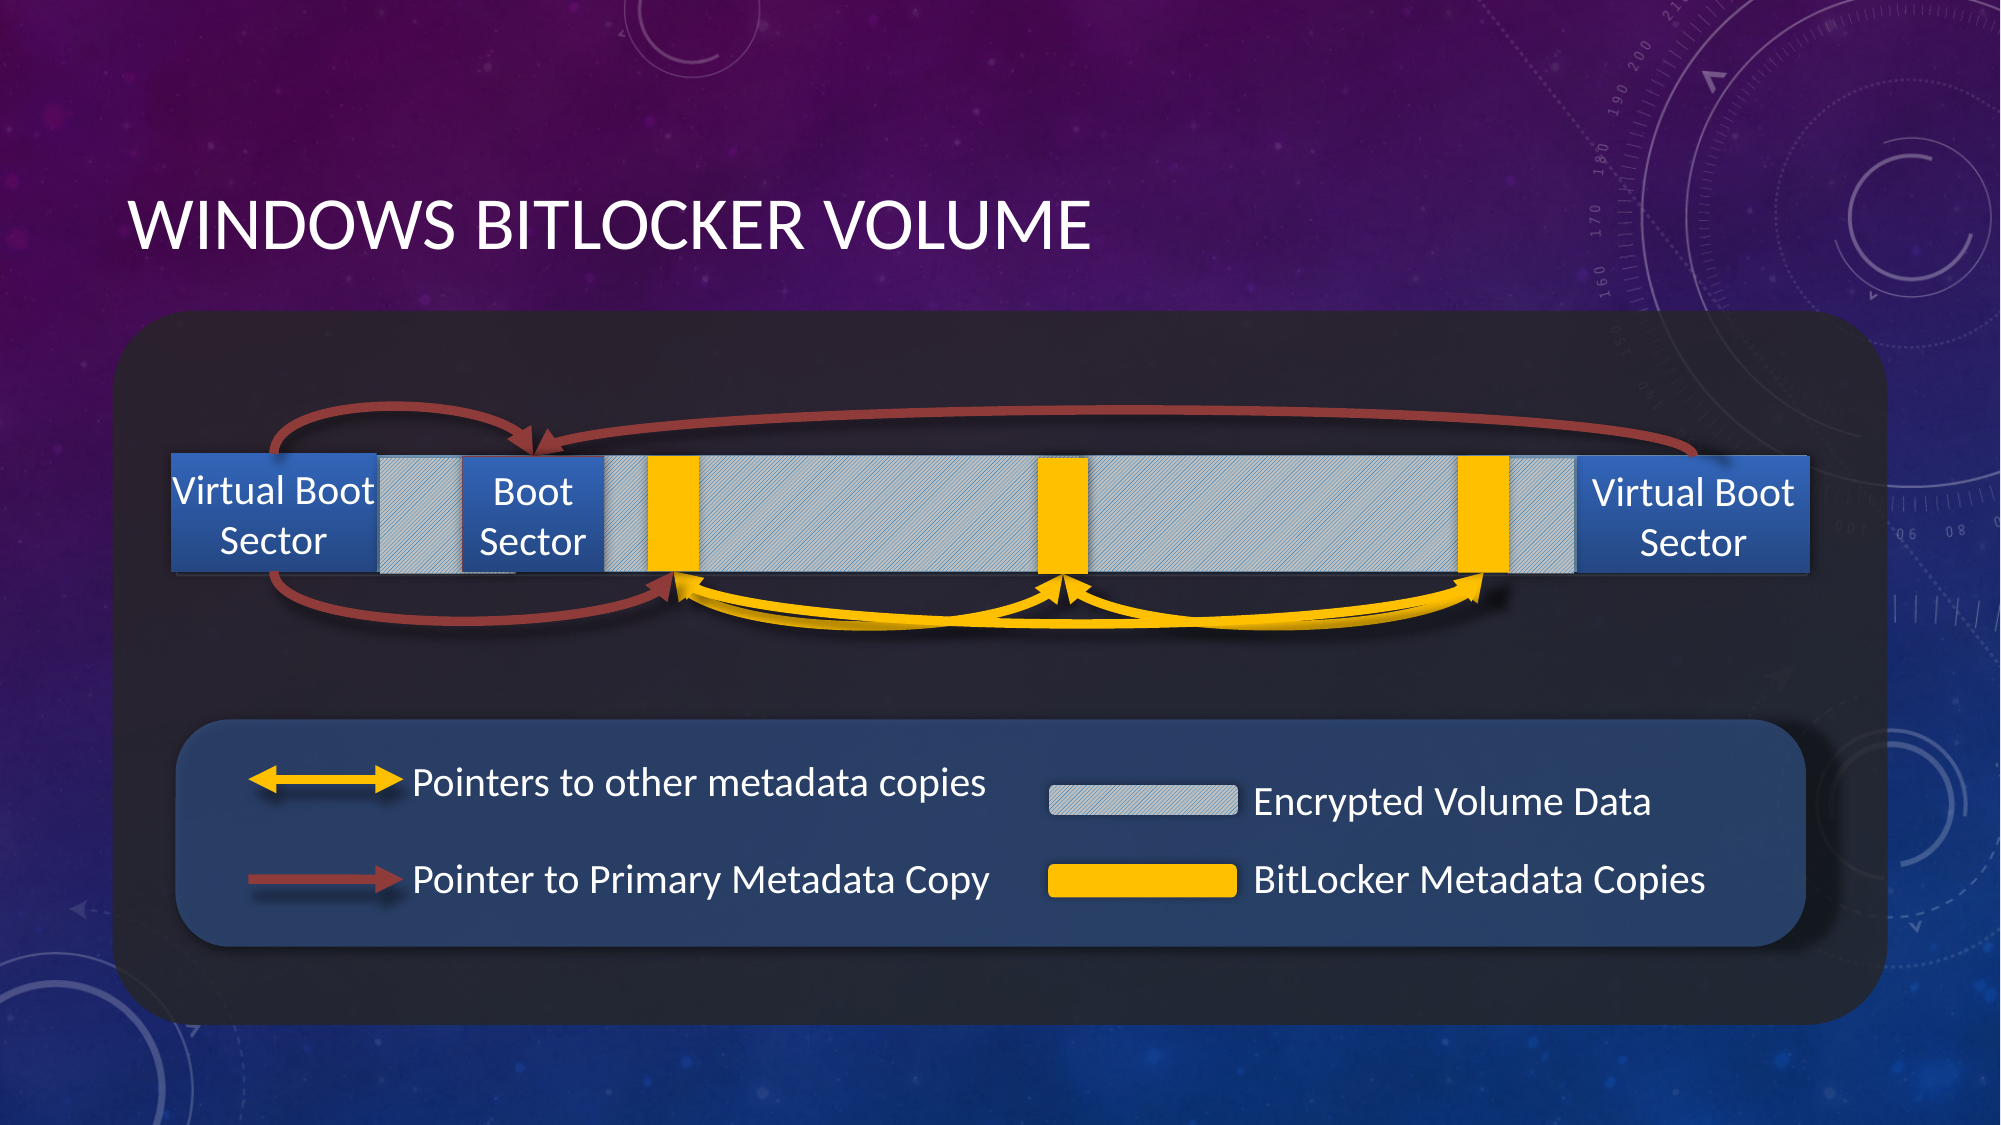

# Windows BitLocker Volume

Virtual Boot Sector

Boot Sector
Virtual Boot Sector

Pointers to other metadata copies
Encrypted Volume Data

Pointer to Primary Metadata Copy
BitLocker Metadata Copies